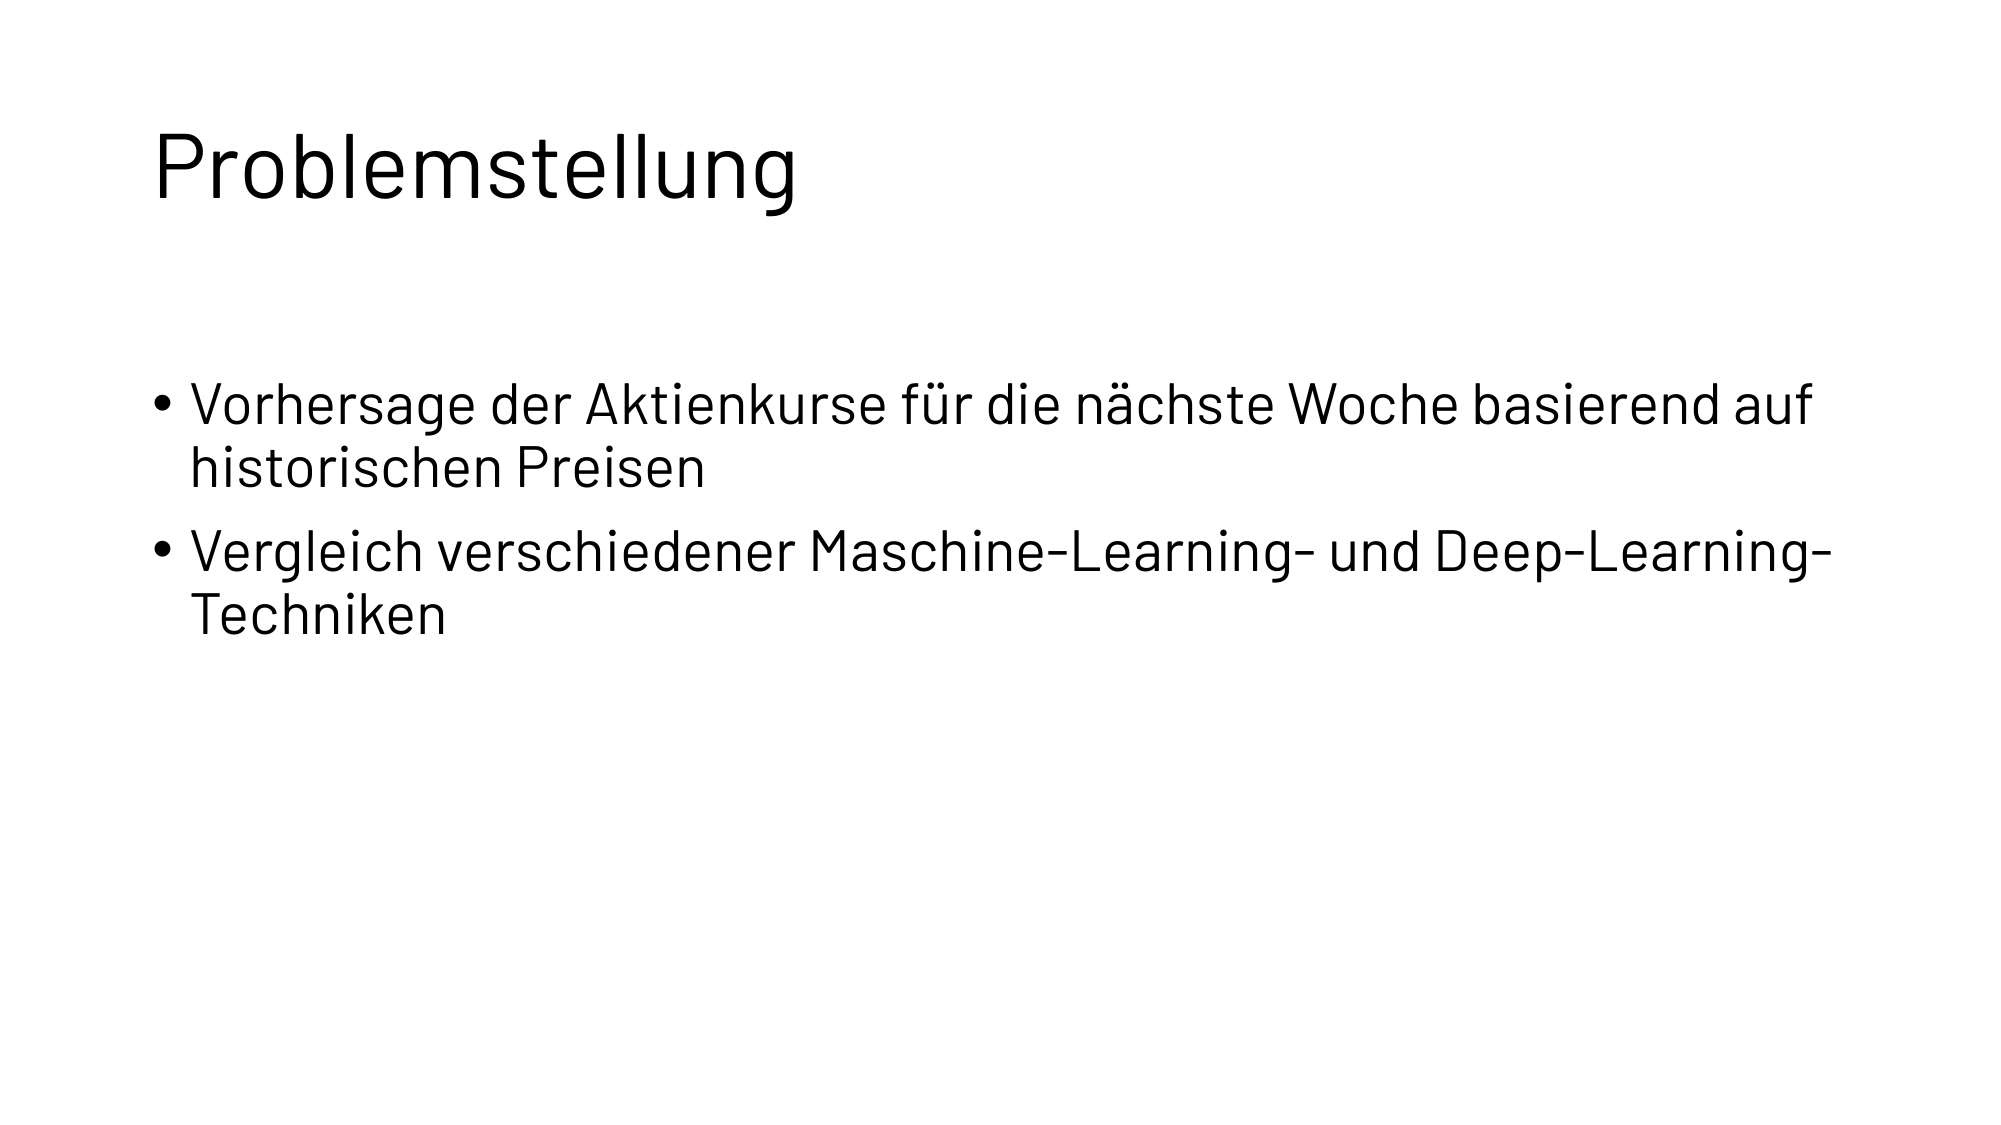

# Problemstellung
Vorhersage der Aktienkurse für die nächste Woche basierend auf historischen Preisen
Vergleich verschiedener Maschine-Learning- und Deep-Learning-Techniken